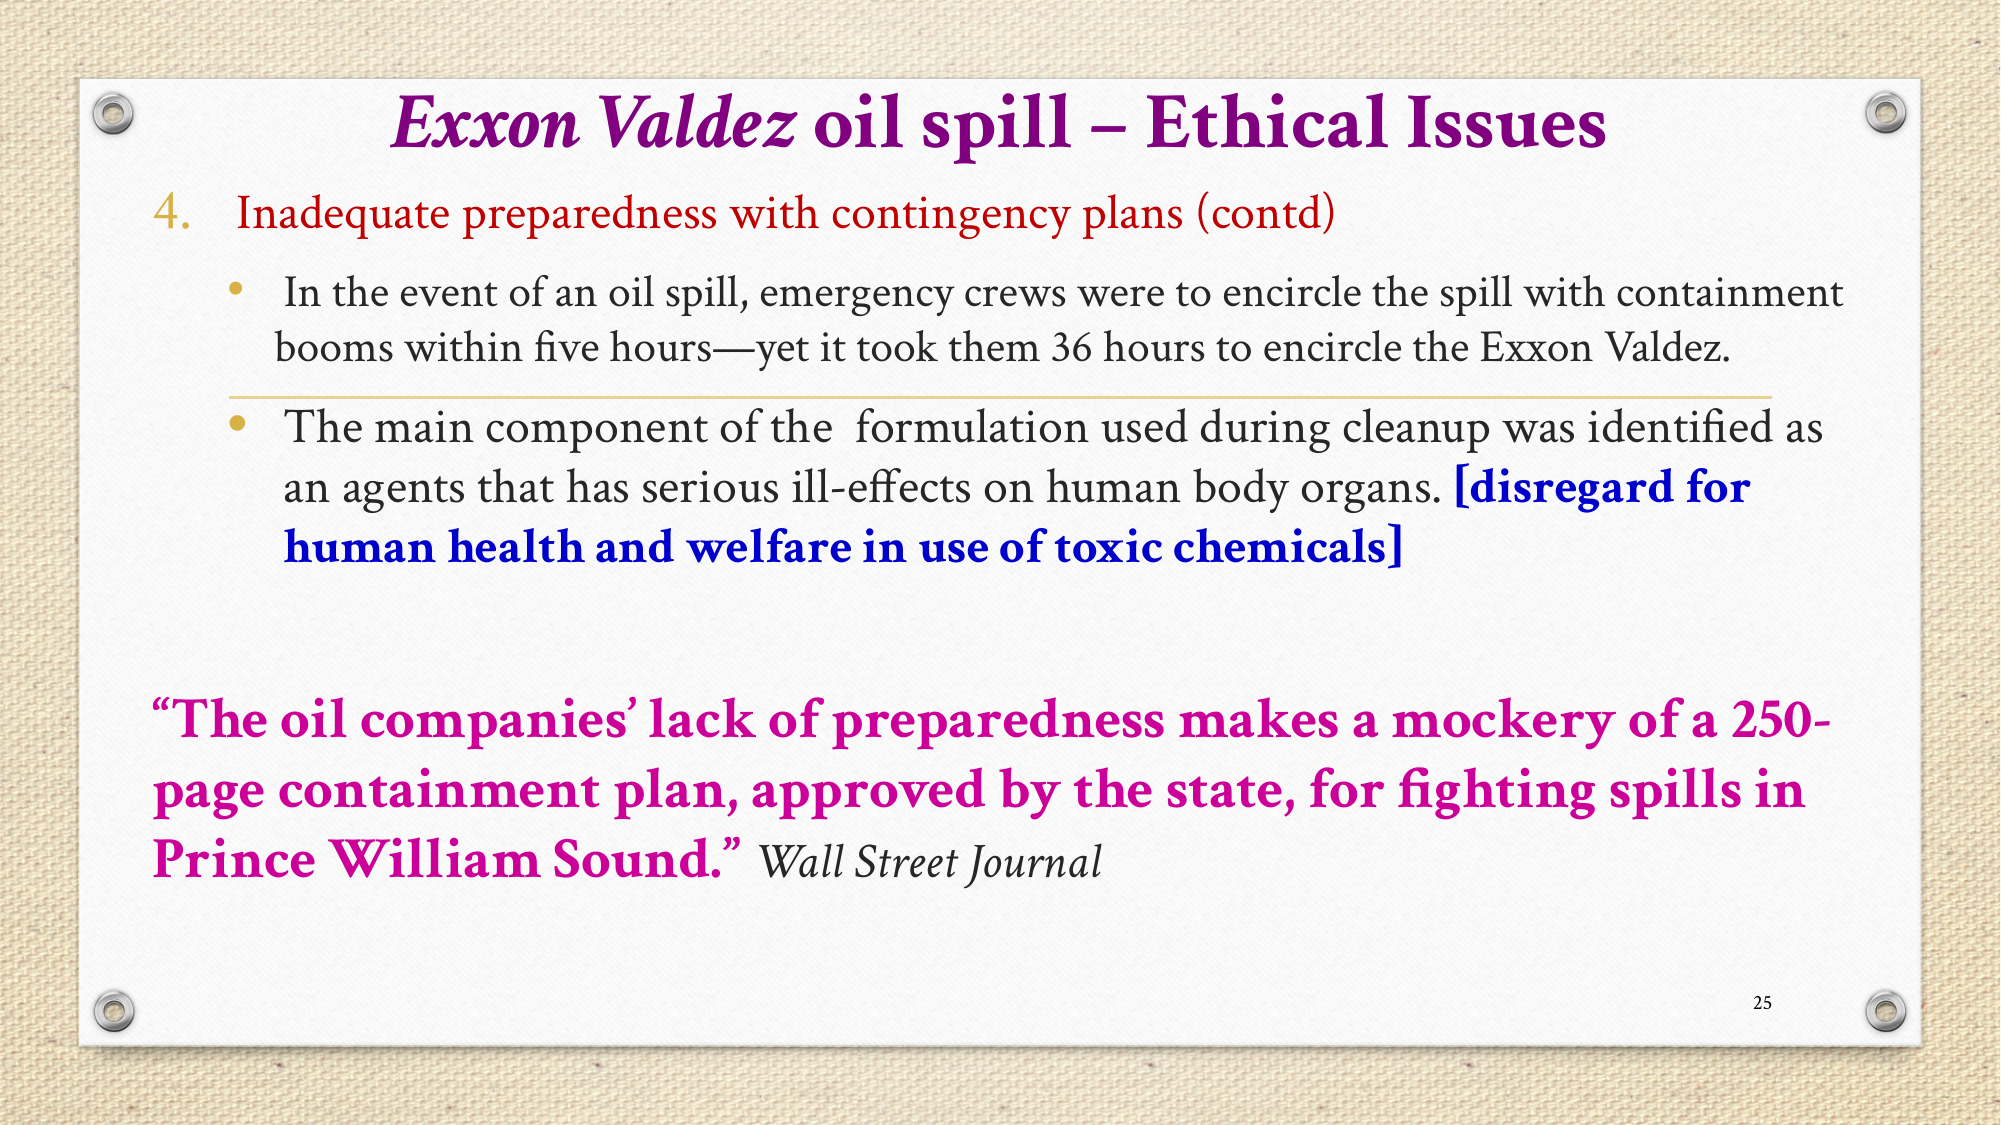

# Exxon Valdez oil spill – Ethical Issues
Inadequate preparedness with contingency plans (contd)
 In the event of an oil spill, emergency crews were to encircle the spill with containment booms within five hours—yet it took them 36 hours to encircle the Exxon Valdez.
The main component of the  formulation used during cleanup was identified as an agents that has serious ill-effects on human body organs. [disregard for human health and welfare in use of toxic chemicals]

“The oil companies’ lack of preparedness makes a mockery of a 250-page containment plan, approved by the state, for fighting spills in Prince William Sound.” Wall Street Journal
25